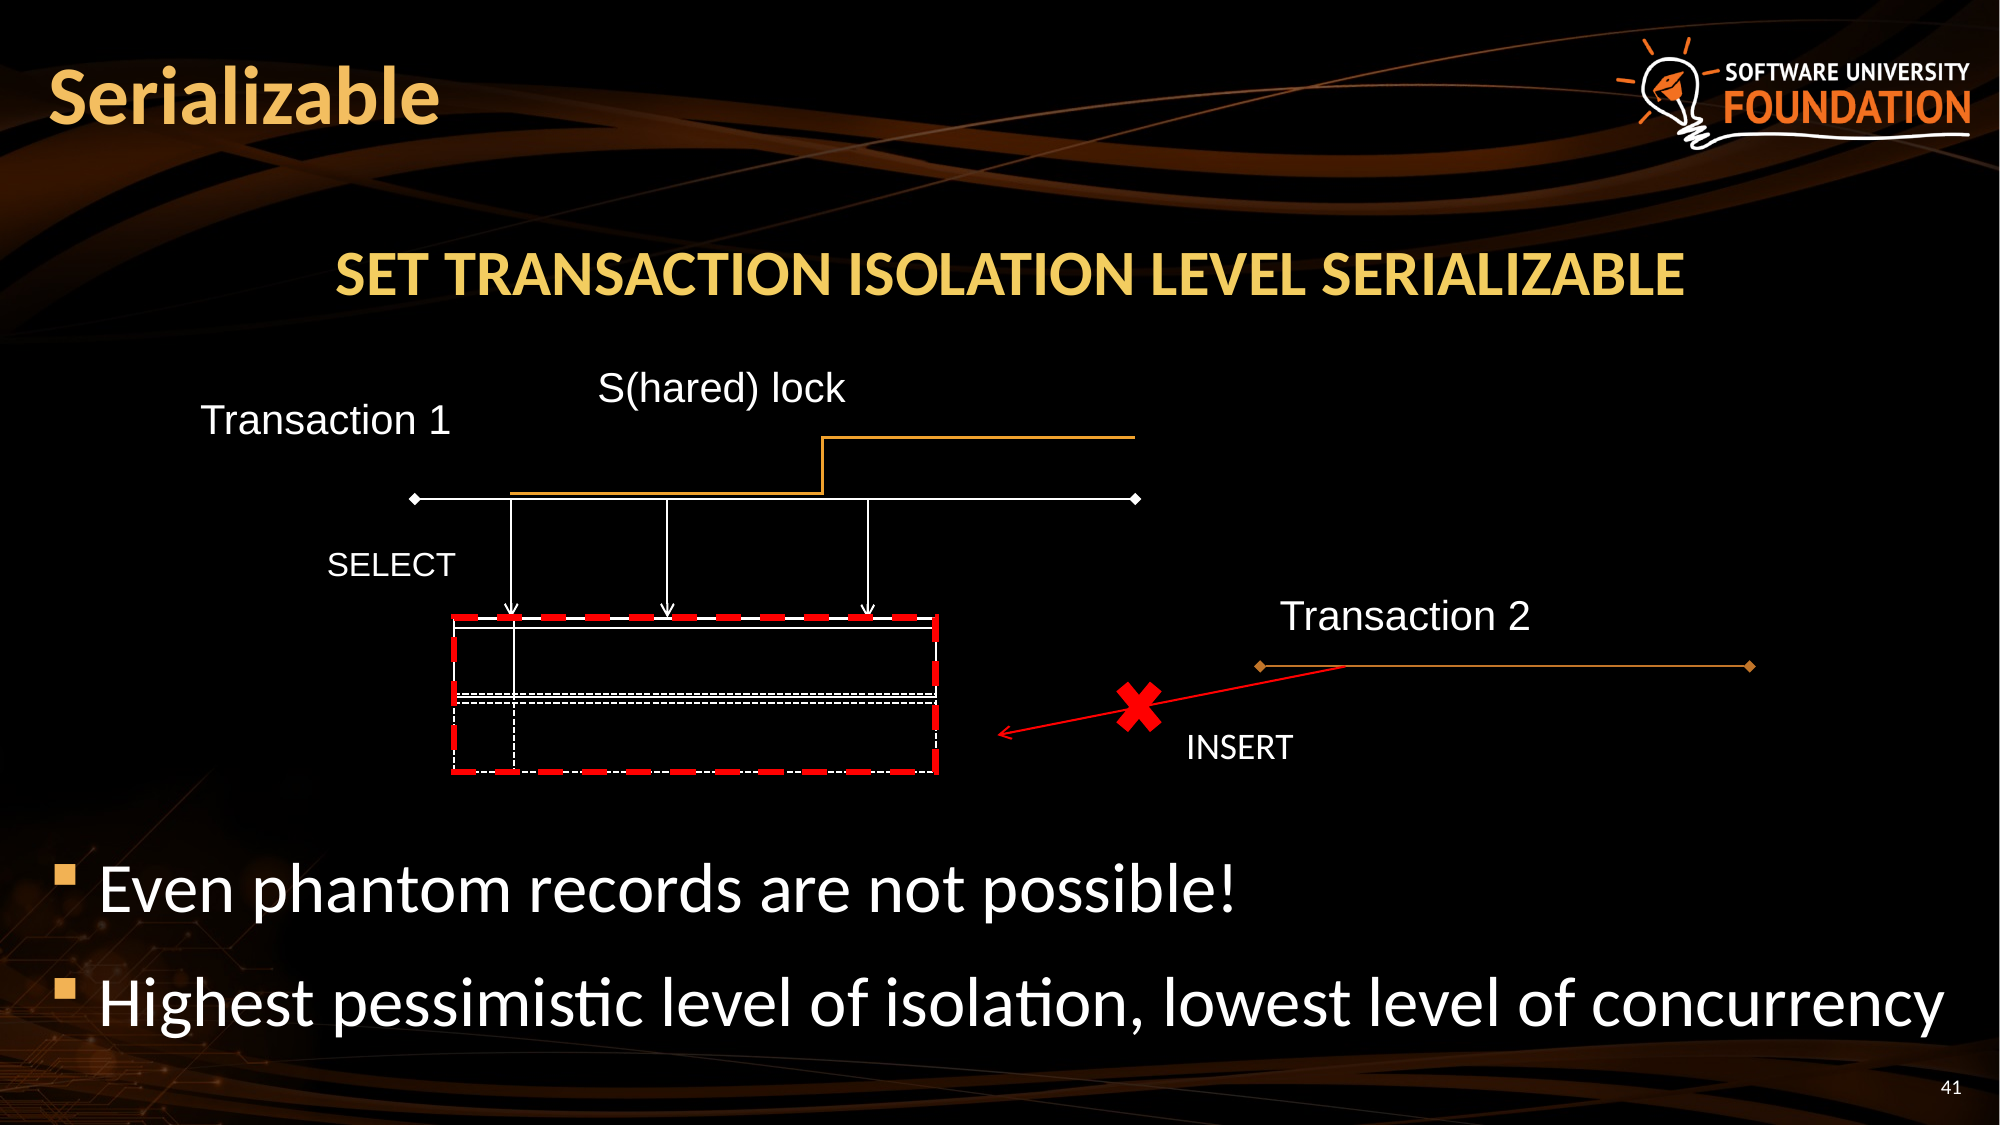

# Serializable
SET TRANSACTION ISOLATION LEVEL SERIALIZABLE
S(hared) lock
Transaction 1
SELECT
Transaction 2

INSERT
Even phantom records are not possible!
Highest pessimistic level of isolation, lowest level of concurrency
41